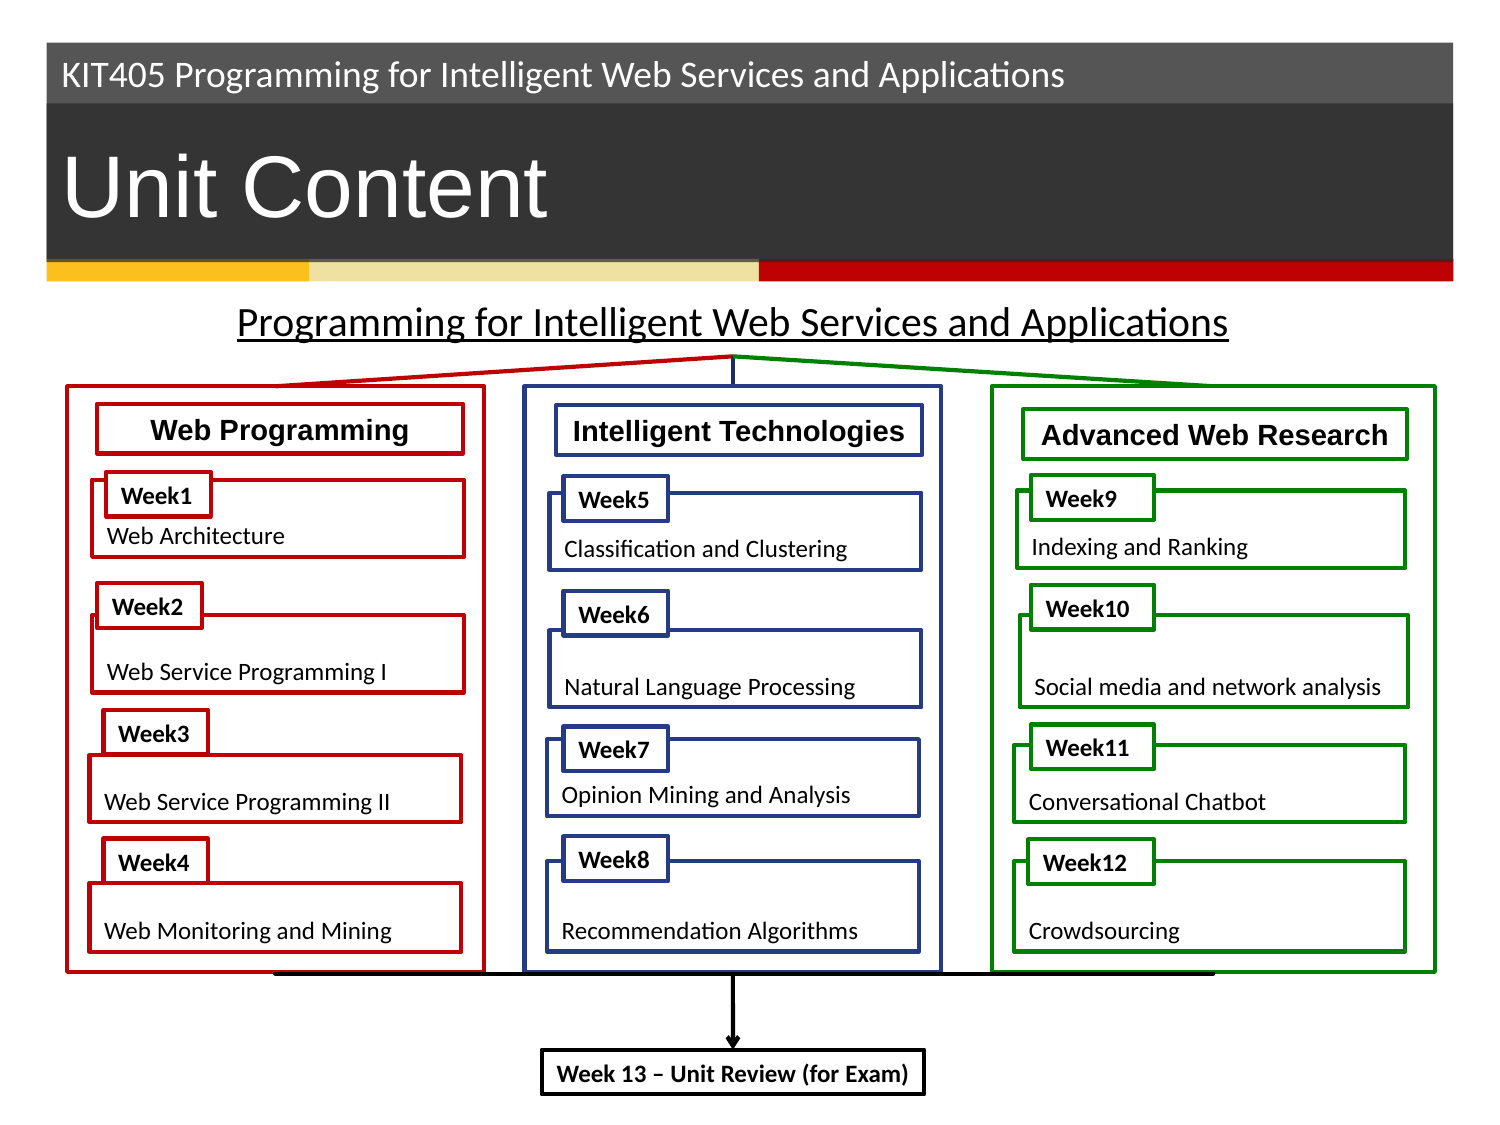

# Unit Content
Programming for Intelligent Web Services and Applications

Web Programming
Intelligent Technologies
Advanced Web Research
Week1
Week9
Week5

Web Architecture
Indexing and Ranking
Classification and Clustering
Week2
Week10
Week6

Web Service Programming I
Social media and network analysis
Natural Language Processing
Week3
Week11
Week7
Opinion Mining and Analysis
Conversational Chatbot
Web Service Programming II
Week8
Week4
Week12
Recommendation Algorithms
Crowdsourcing
Web Monitoring and Mining
Week 13 – Unit Review (for Exam)